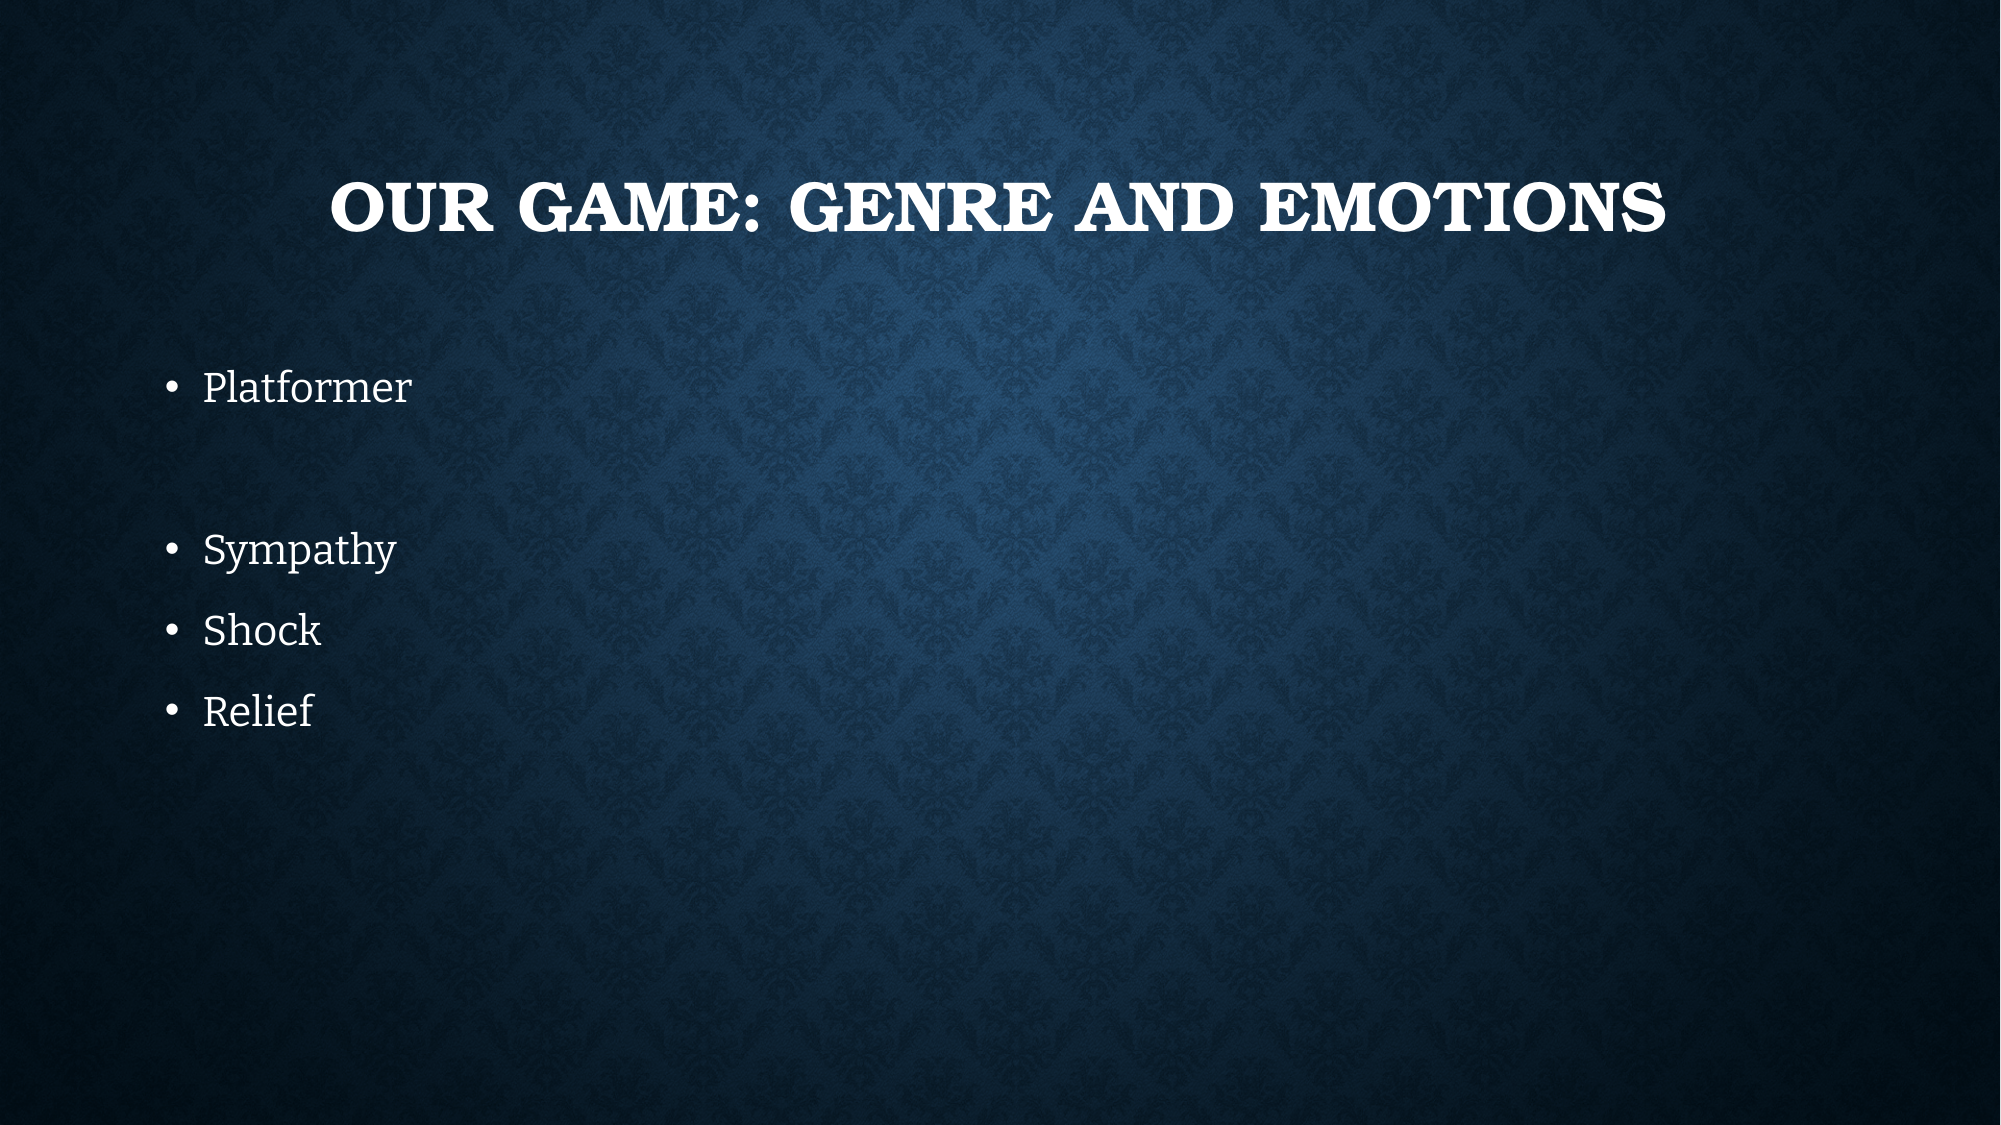

# Our Game: Genre and Emotions
Platformer

Sympathy
Shock
Relief